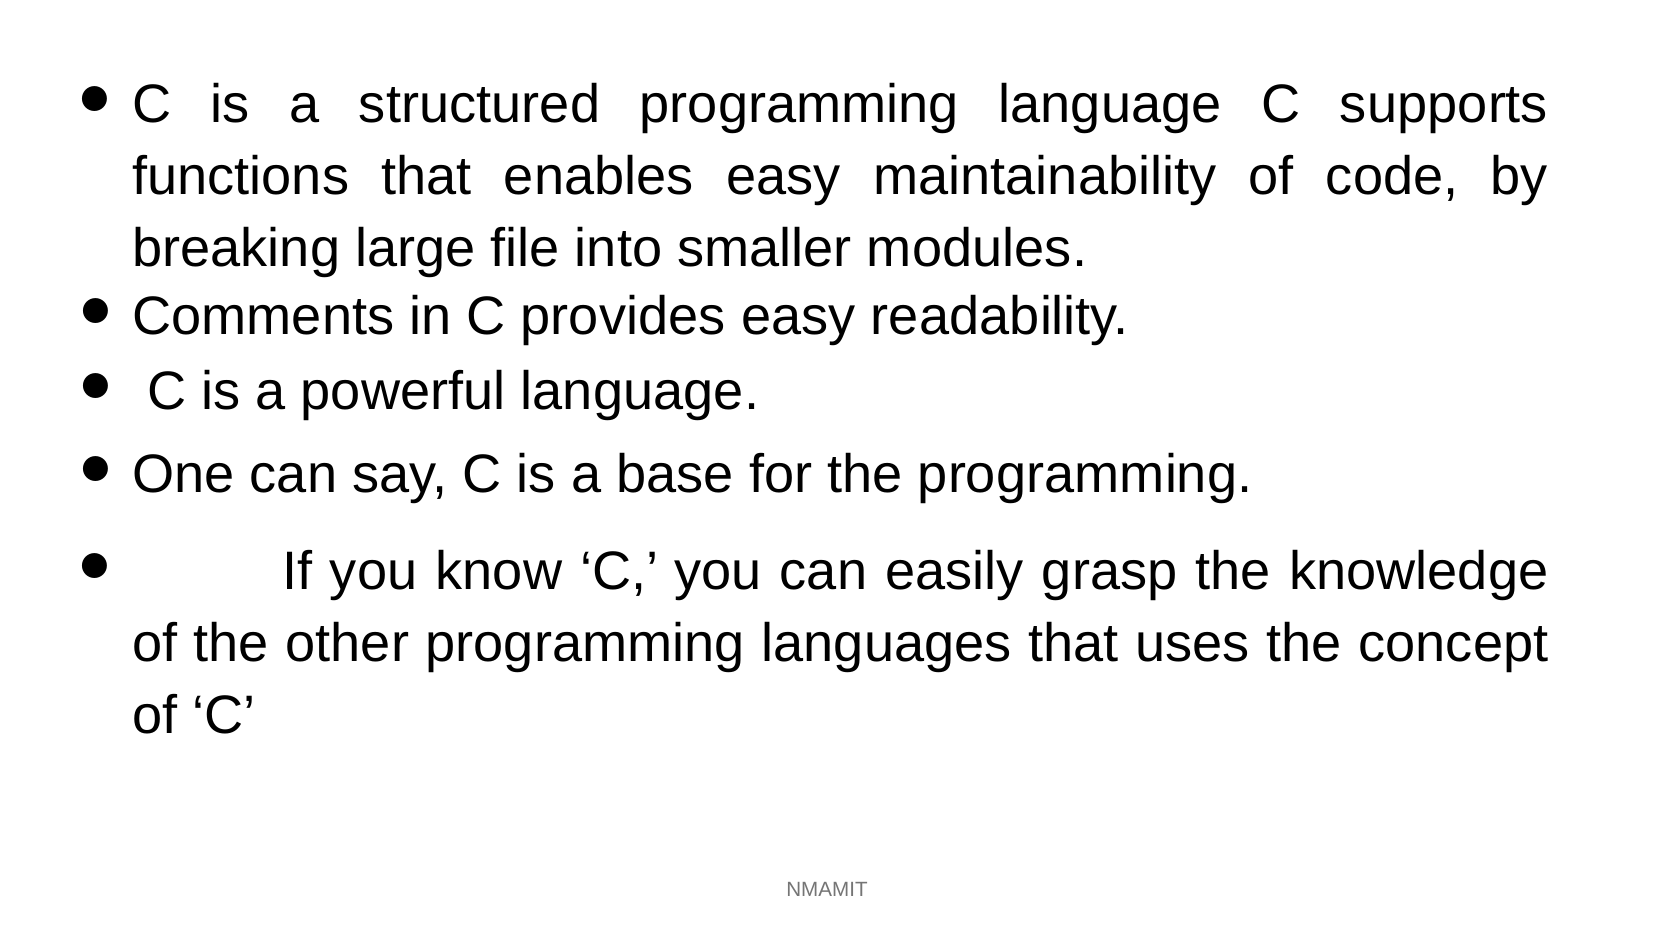

C  is  a  structured  programming  language  C  supports functions  that  enables  easy  maintainability  of  code,  by breaking large file into smaller modules.
Comments in C provides easy readability.
C is a powerful language.
One can say, C is a base for the programming.
	If you know ‘C,’ you can easily grasp the knowledge of the other programming languages that uses the concept of ‘C’
NMAMIT